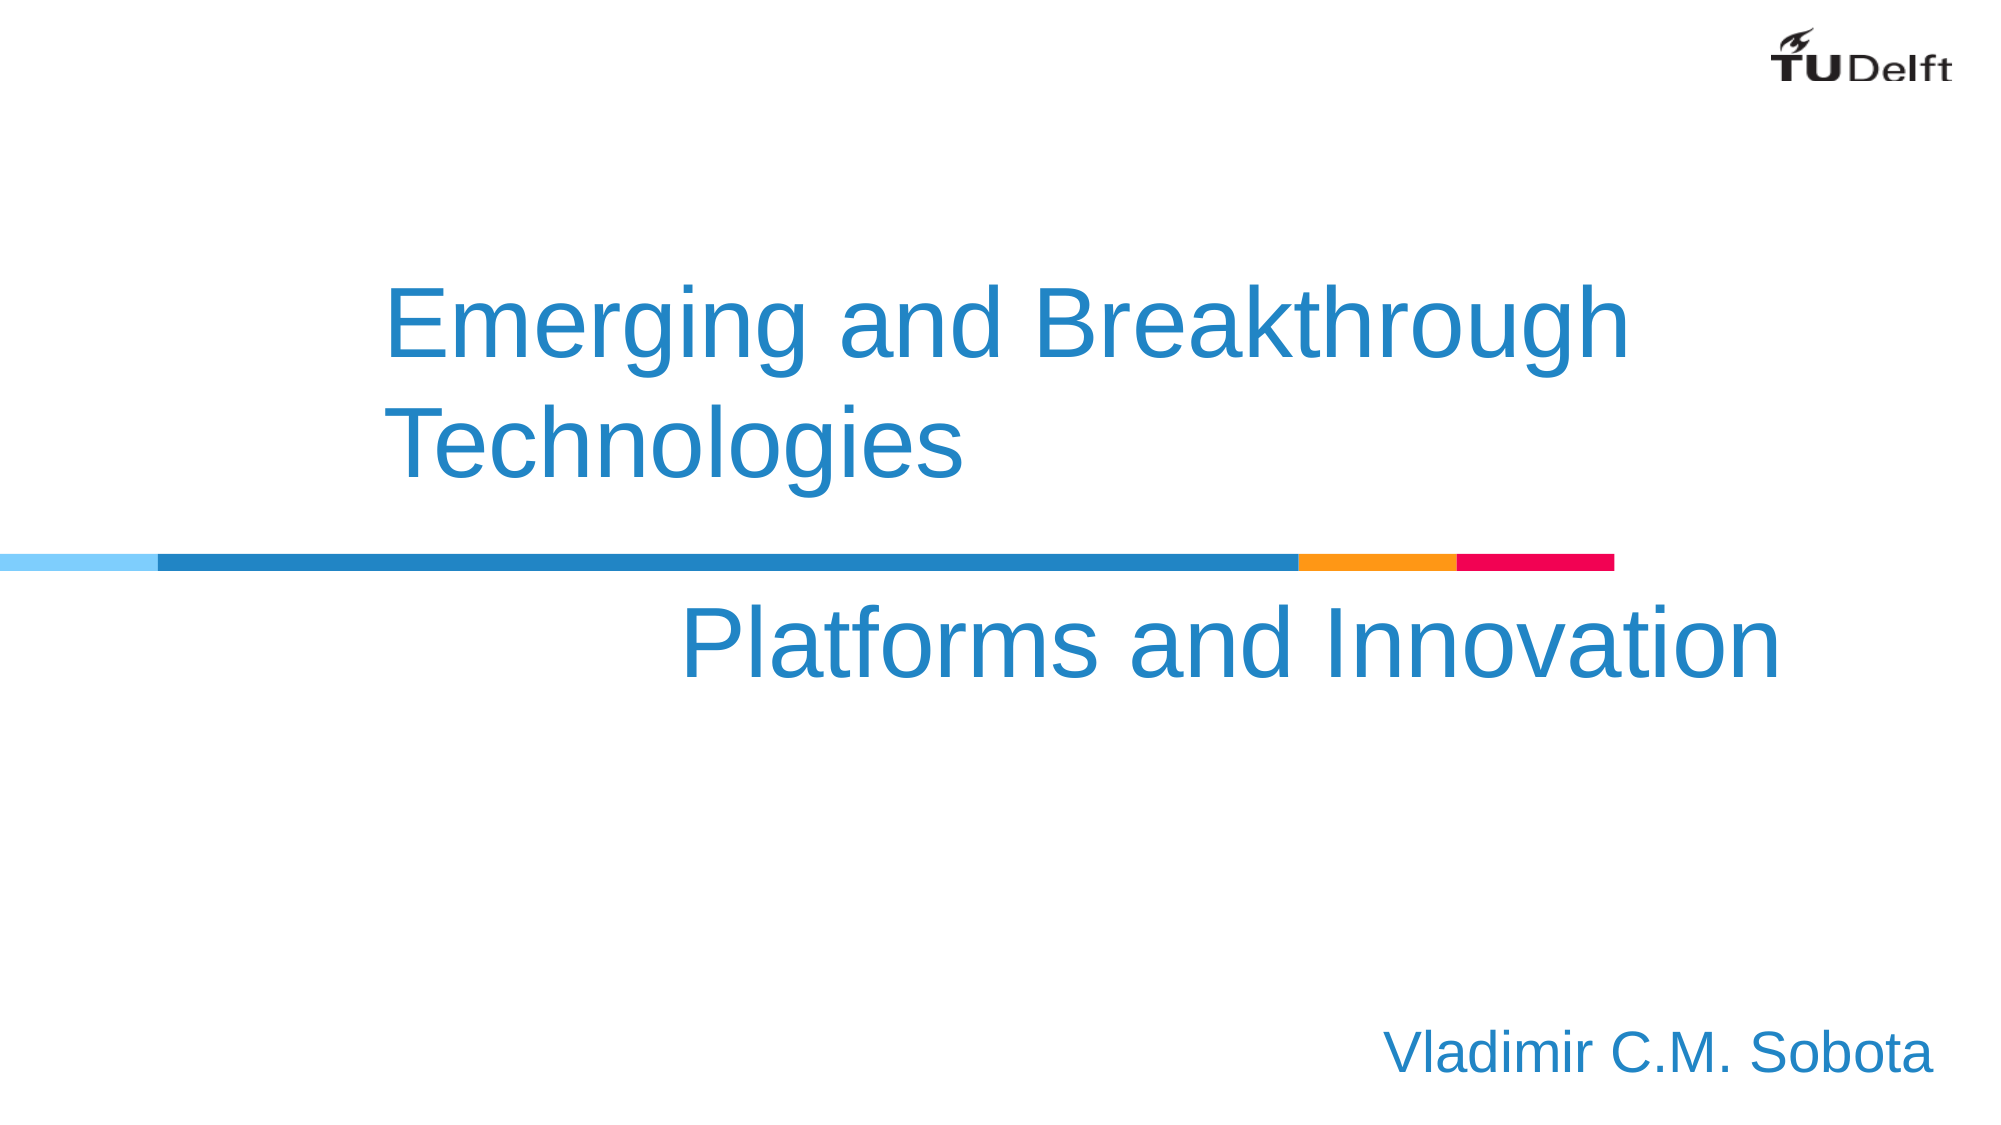

Emerging and Breakthrough Technologies
Platforms and Innovation
Vladimir C.M. Sobota